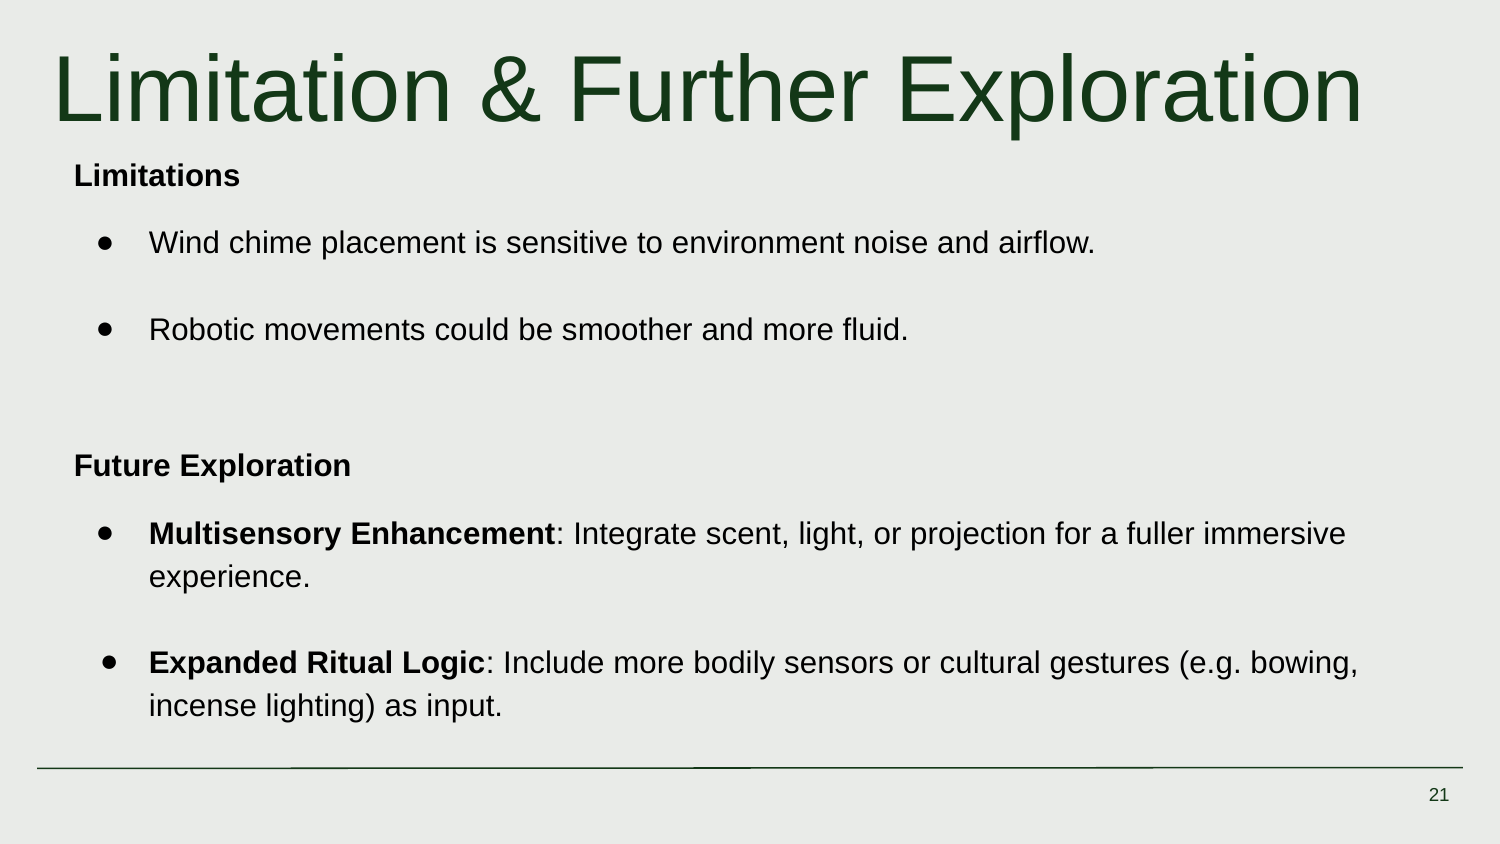

# Limitation & Further Exploration
Limitations
Wind chime placement is sensitive to environment noise and airflow.
Robotic movements could be smoother and more fluid.

Future Exploration
Multisensory Enhancement: Integrate scent, light, or projection for a fuller immersive experience.
Expanded Ritual Logic: Include more bodily sensors or cultural gestures (e.g. bowing, incense lighting) as input.

21